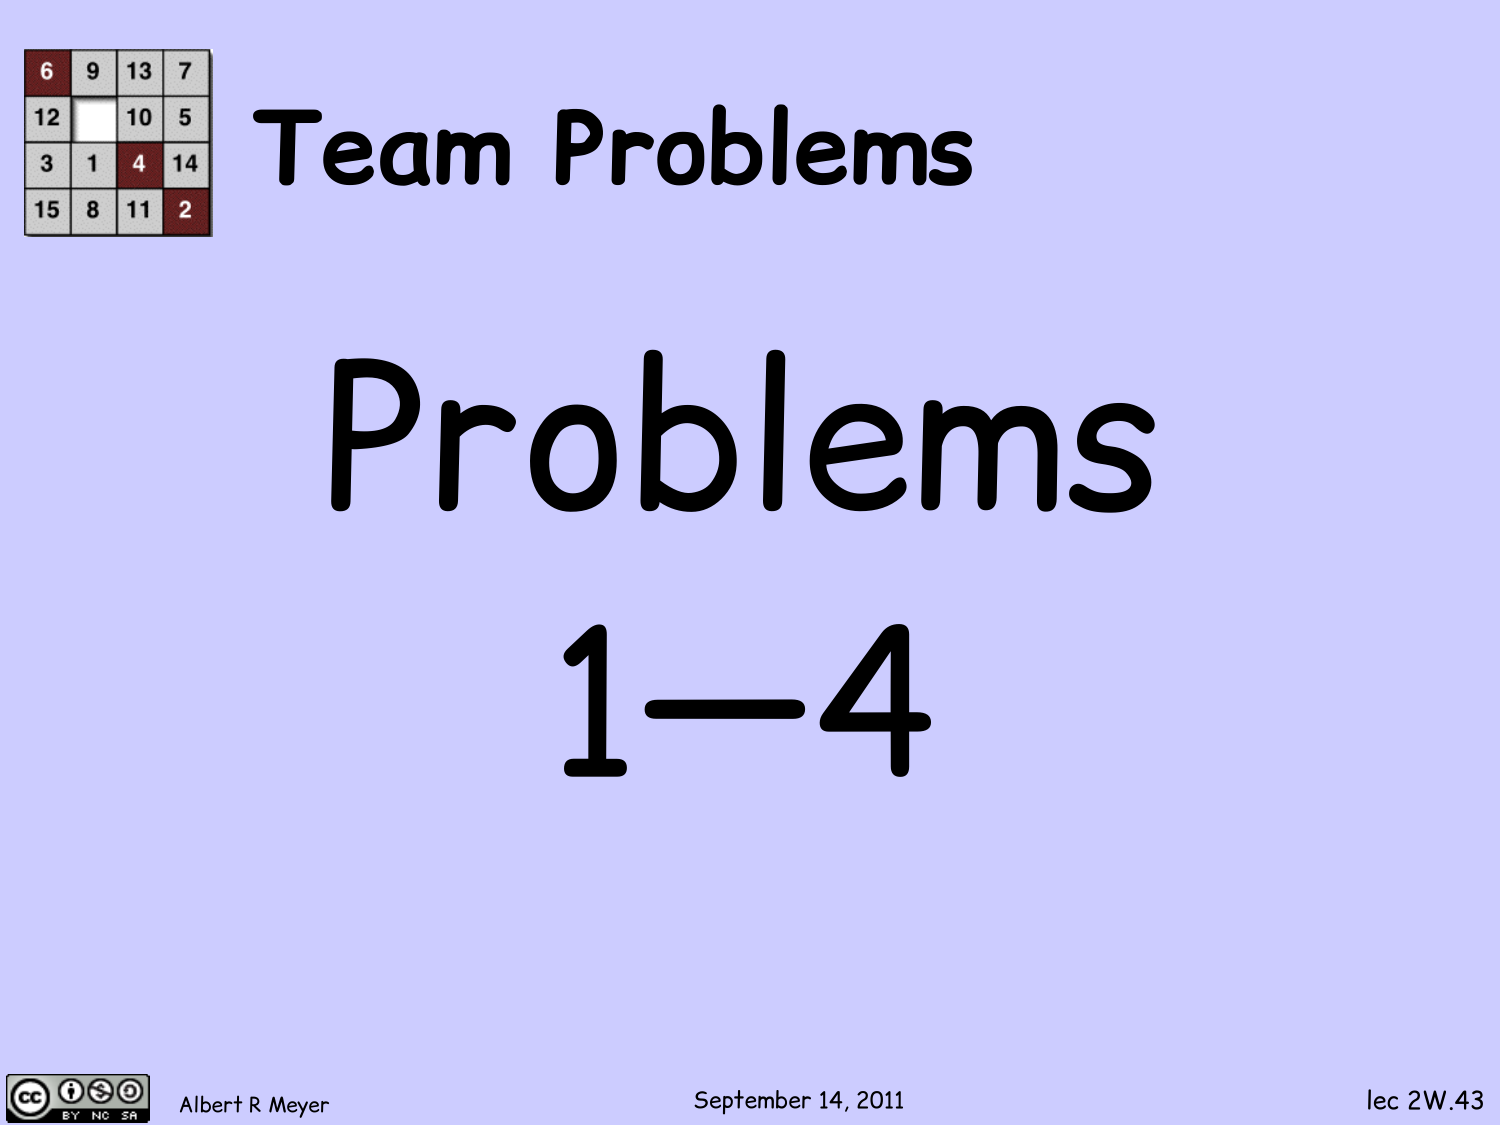

# Team Problems
Problems
1—4
lec 2W.43